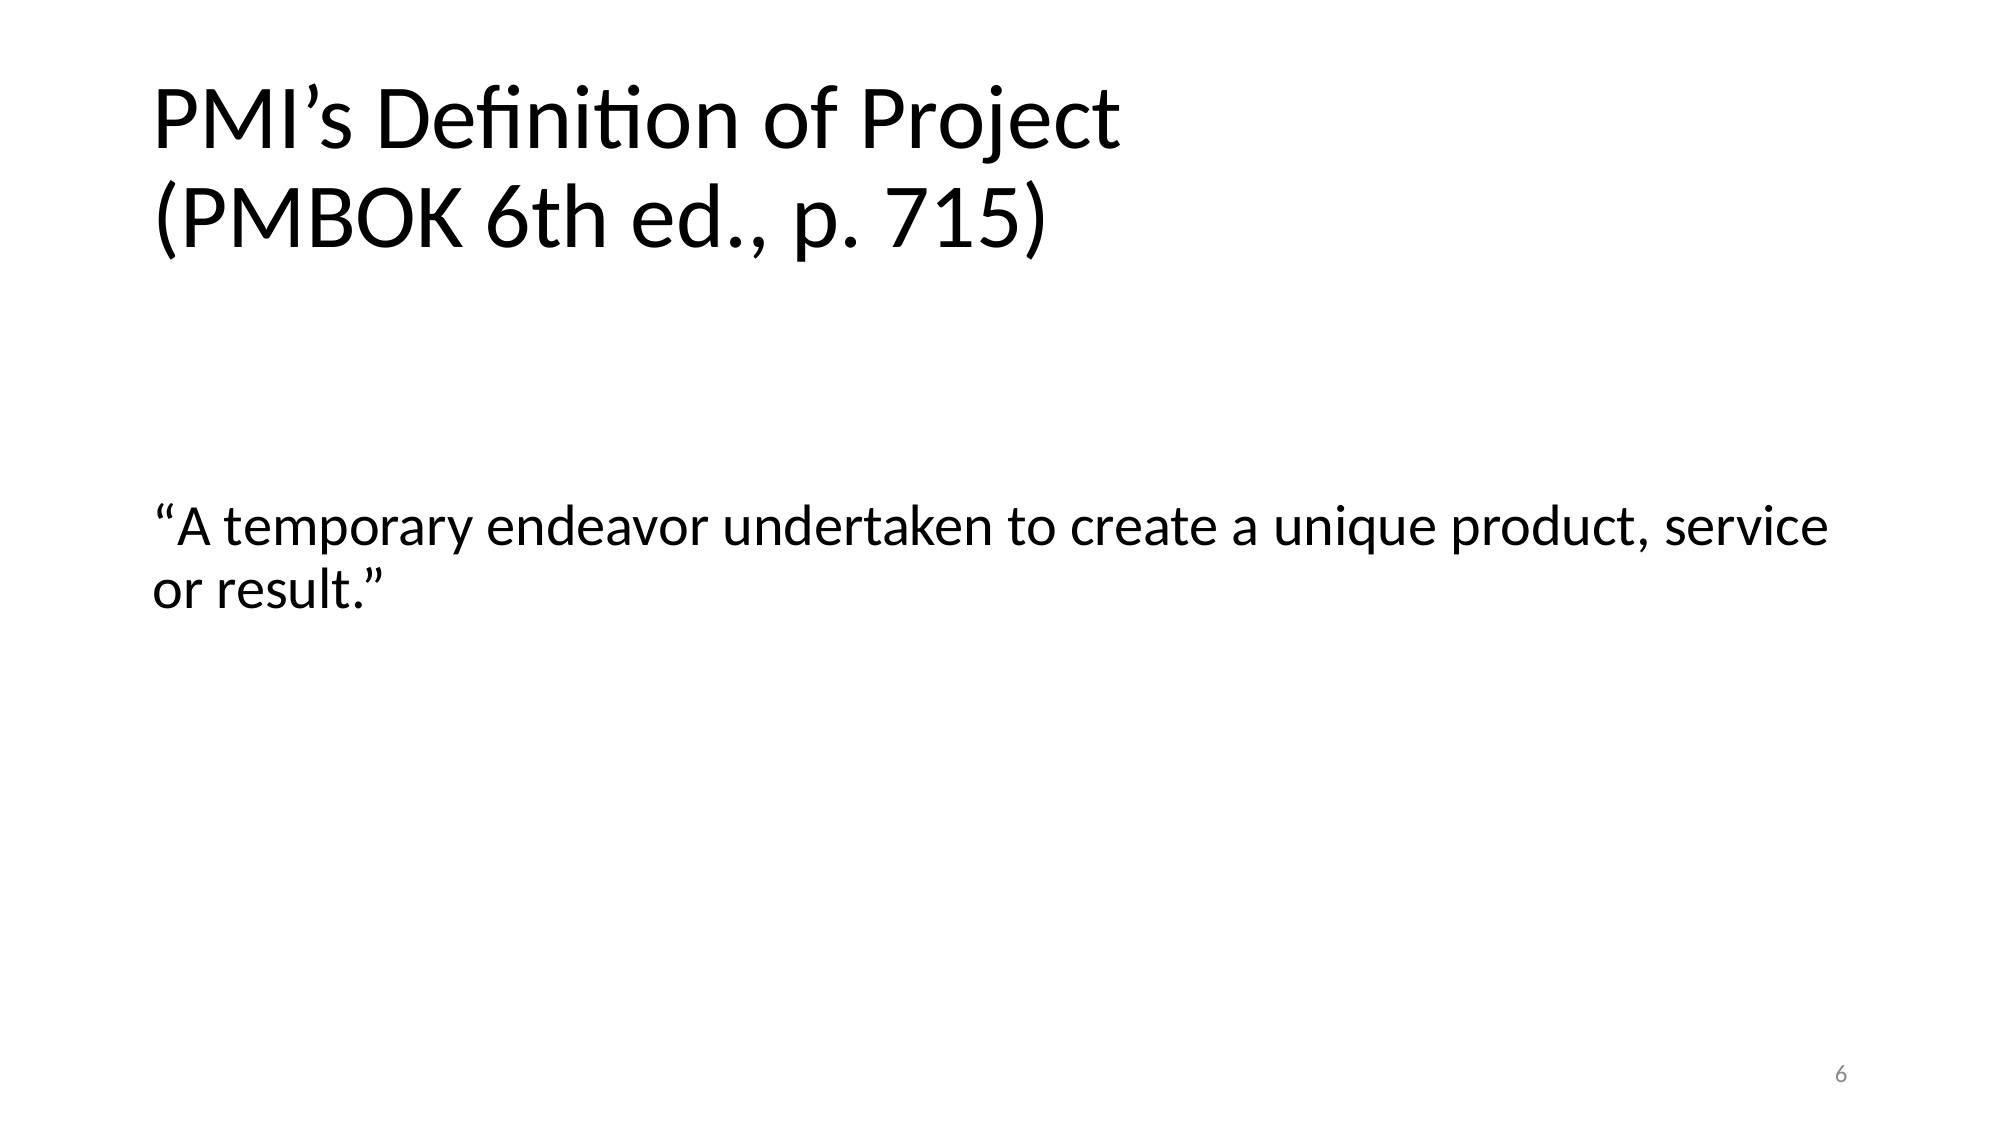

# PMI’s Definition of Project (PMBOK 6th ed., p. 715)
“A temporary endeavor undertaken to create a unique product, service or result.”

6